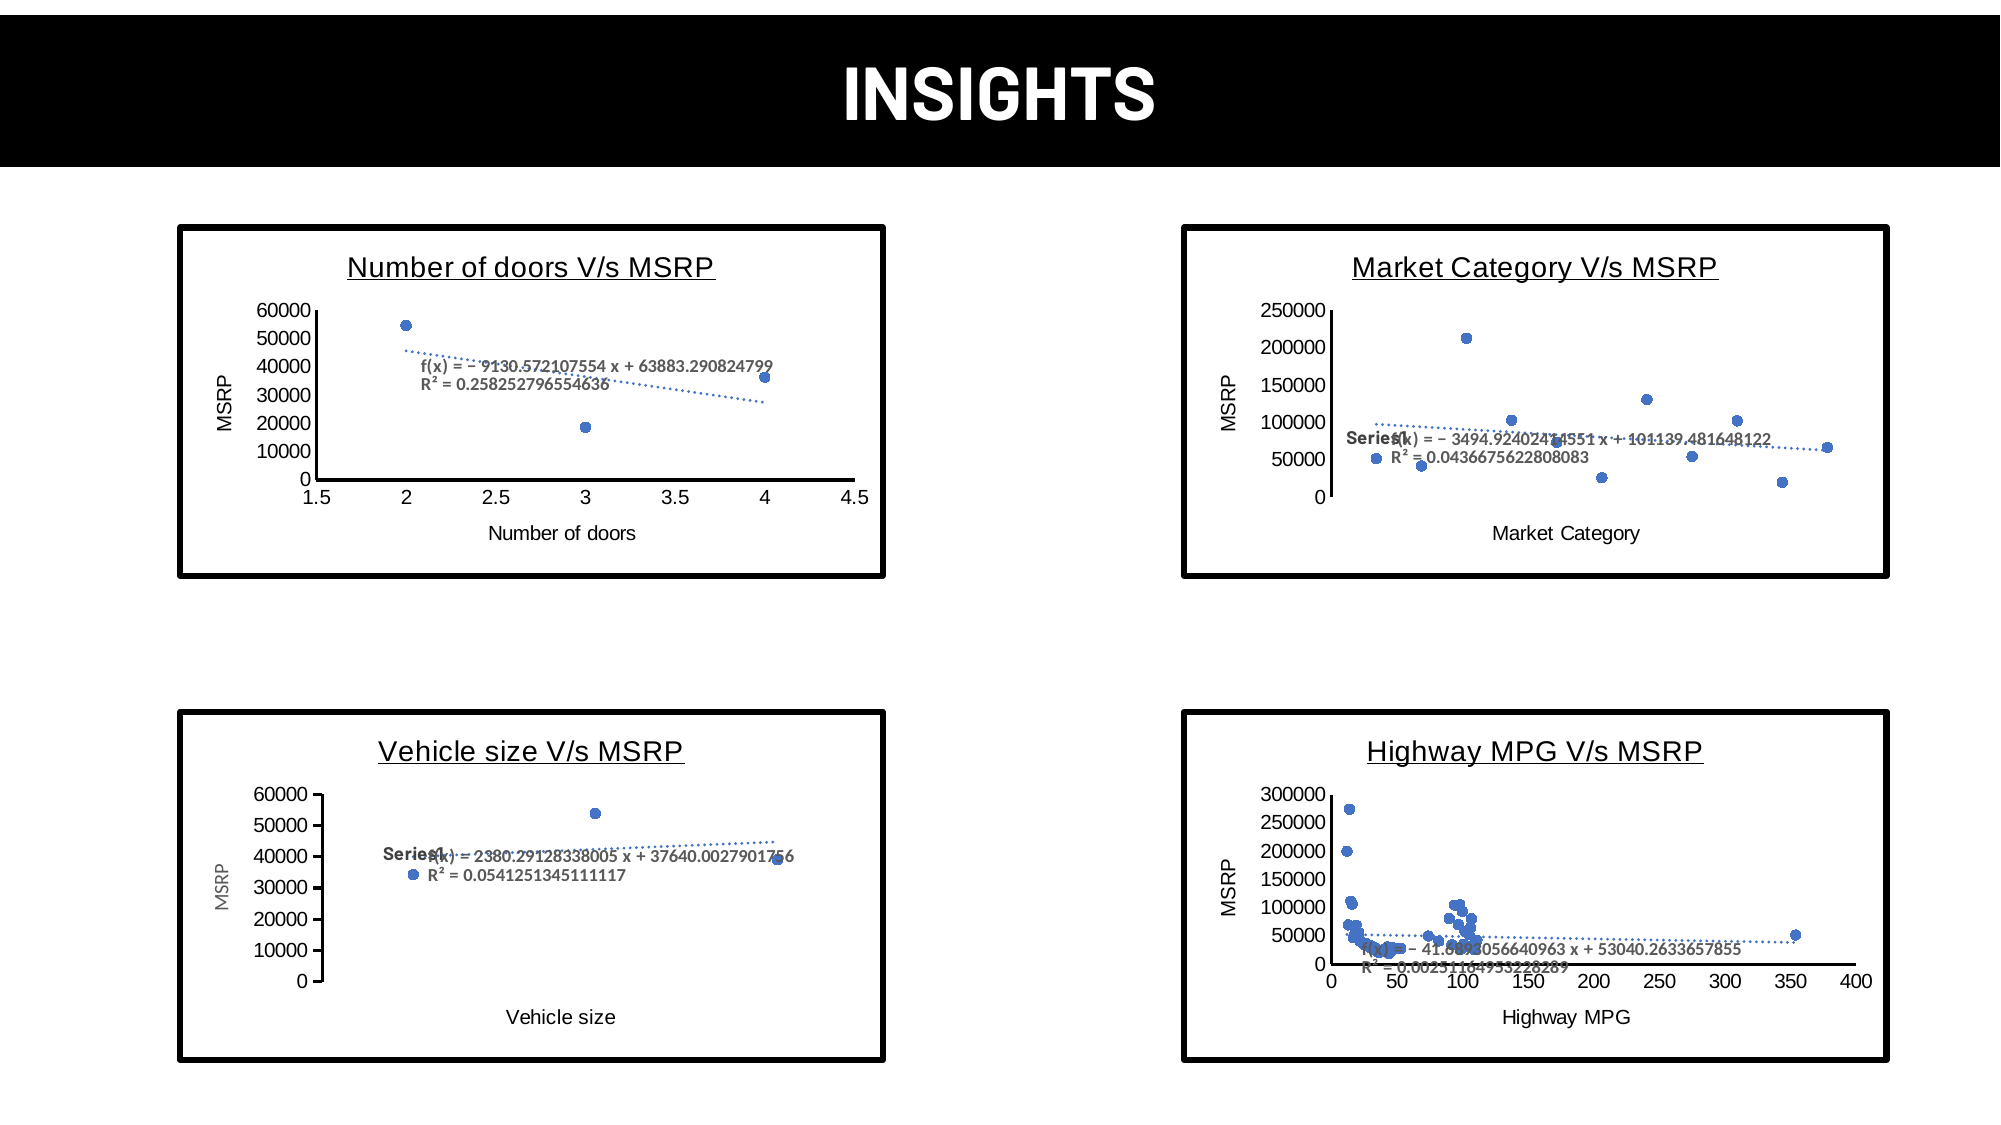

INSIGHTS

### Chart: Number of doors V/s MSRP

| Category | Average of MSRP |
|---|---|

### Chart: Market Category V/s MSRP

| Category | Average of Average of MSRP |
|---|---|

### Chart: Vehicle size V/s MSRP

| Category | Average of MSRP |
|---|---|

### Chart: Highway MPG V/s MSRP

| Category | Average of MSRP |
|---|---|